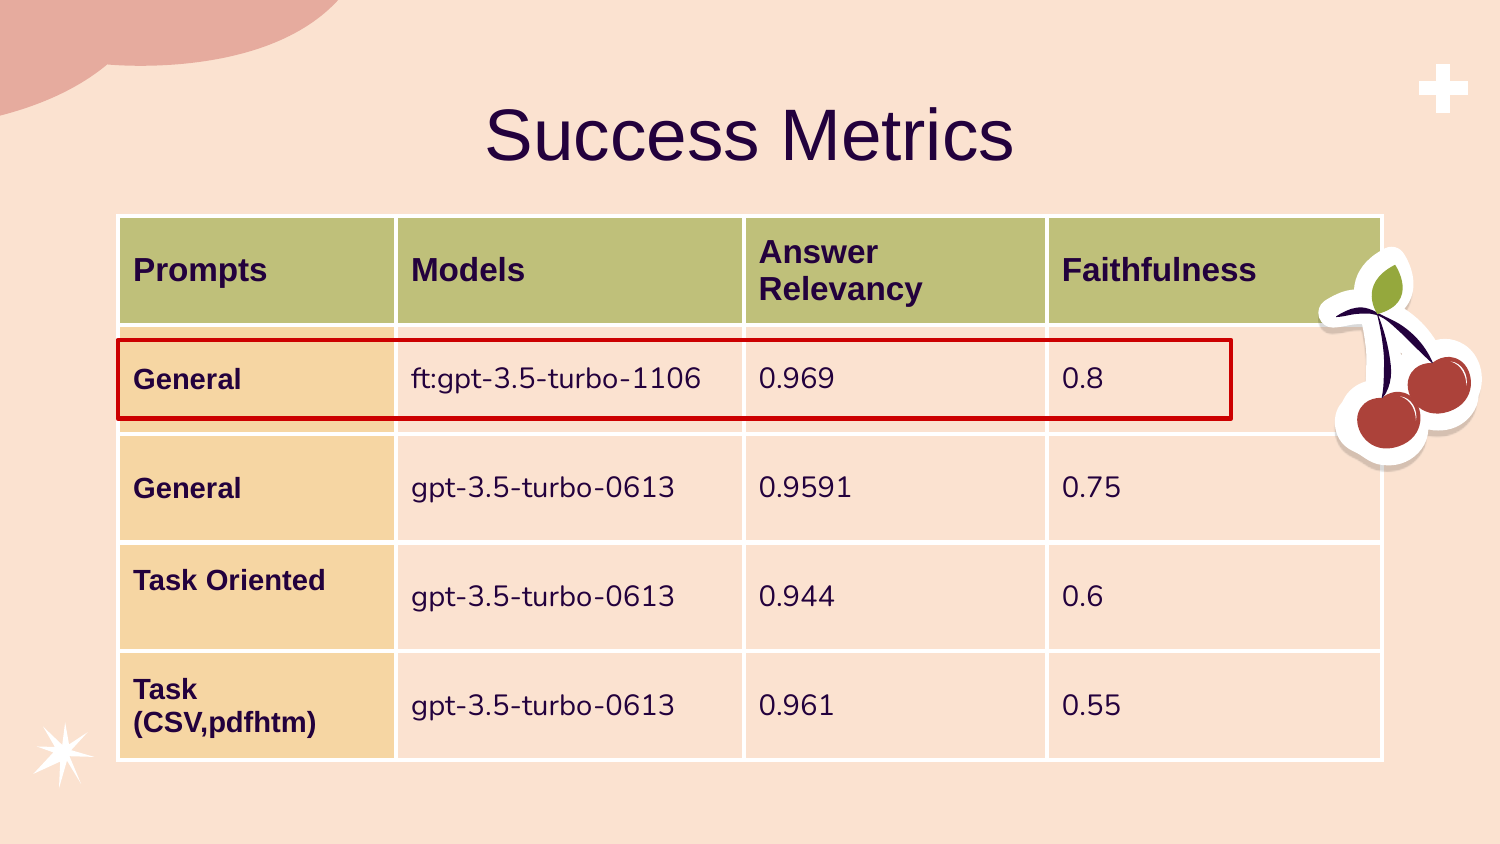

# Success Metrics
| Prompts | Models | Answer Relevancy | Faithfulness |
| --- | --- | --- | --- |
| General | ft:gpt-3.5-turbo-1106 | 0.969 | 0.8 |
| General | gpt-3.5-turbo-0613 | 0.9591 | 0.75 |
| Task Oriented | gpt-3.5-turbo-0613 | 0.944 | 0.6 |
| Task (CSV,pdfhtm) | gpt-3.5-turbo-0613 | 0.961 | 0.55 |